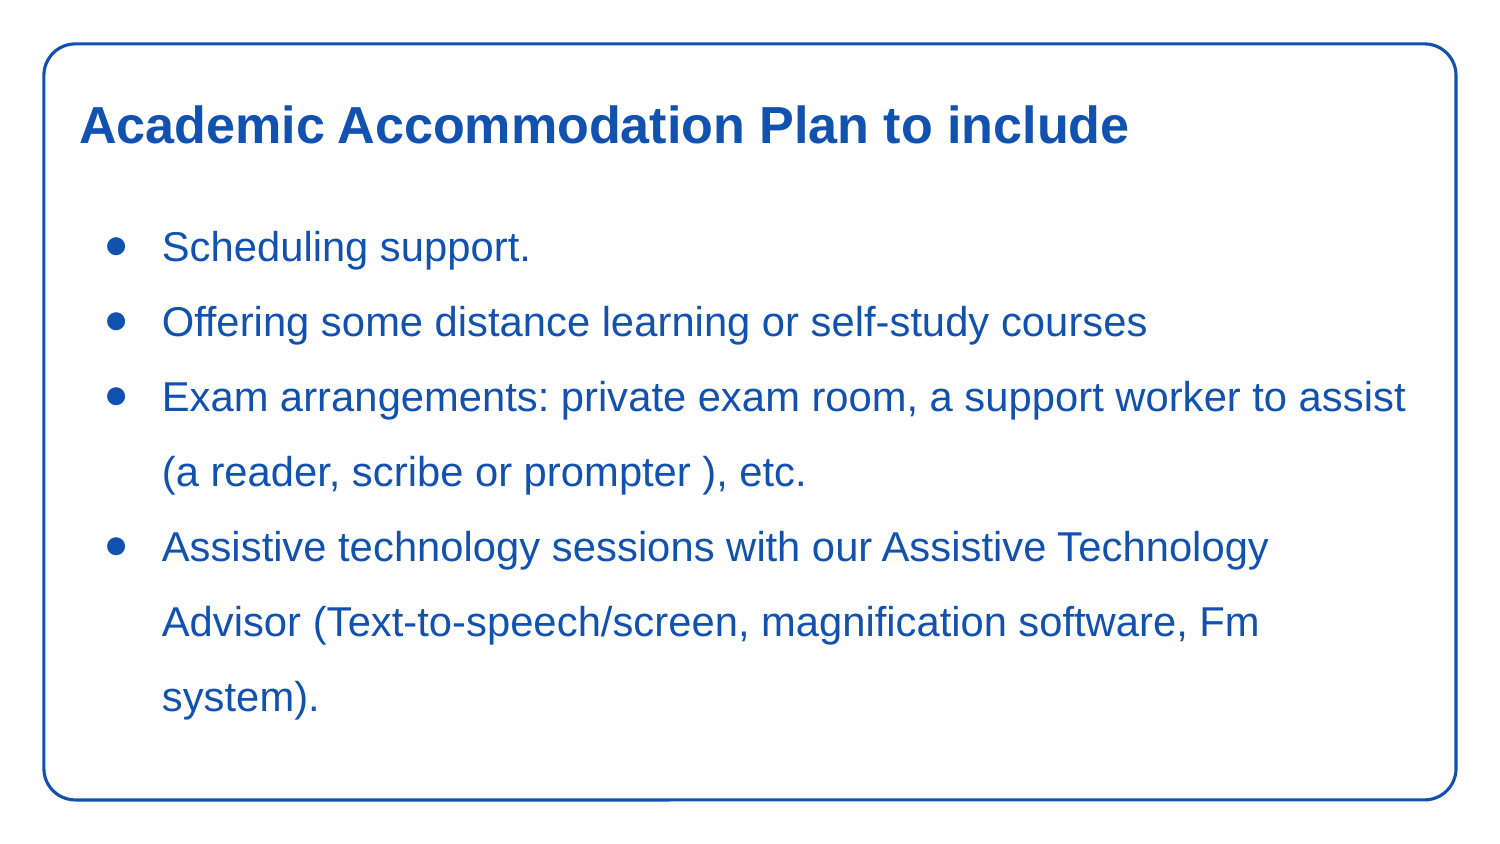

# Academic Accommodation Plan to include
Scheduling support.
Offering some distance learning or self-study courses
Exam arrangements: private exam room, a support worker to assist (a reader, scribe or prompter ), etc.
Assistive technology sessions with our Assistive Technology Advisor (Text-to-speech/screen, magnification software, Fm system).